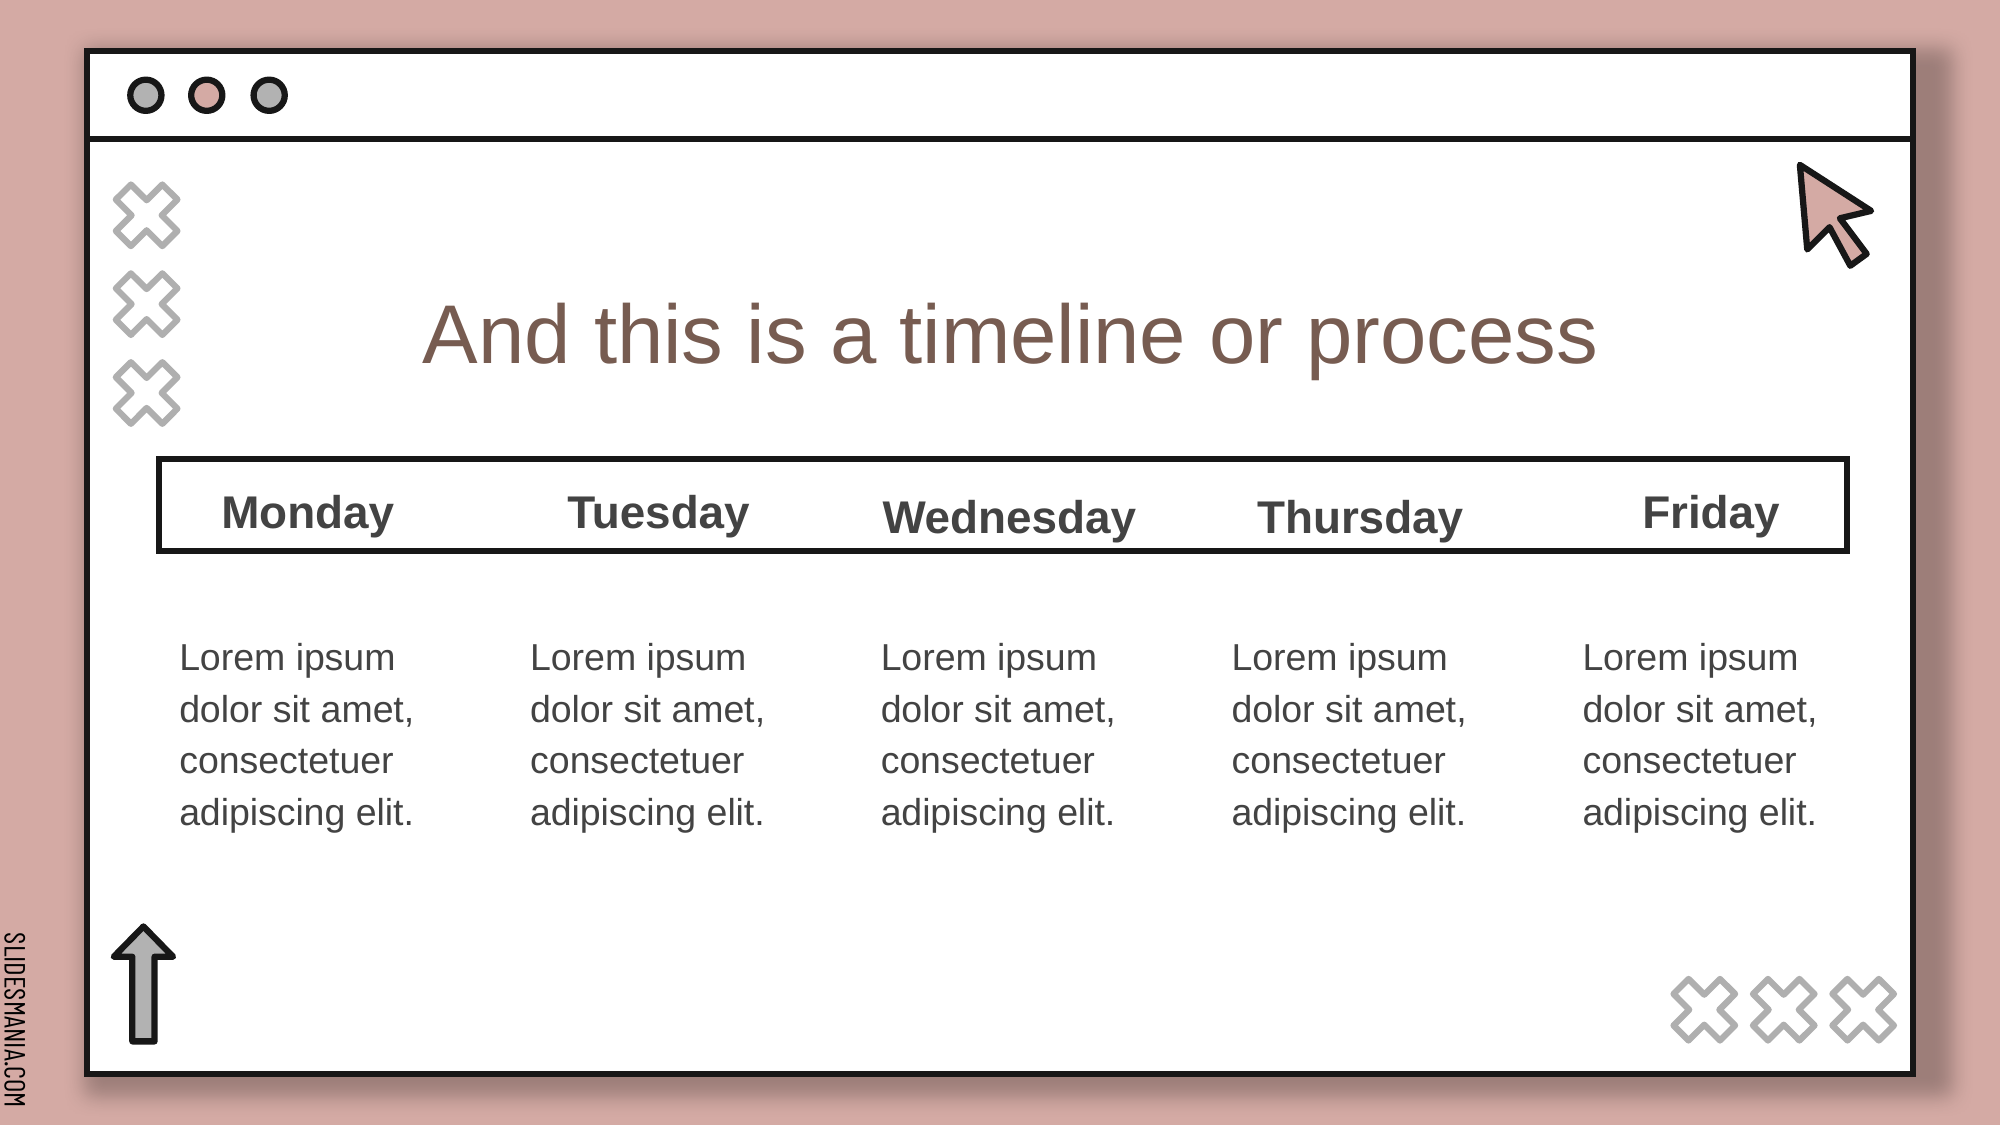

# And this is a timeline or process
Monday
Tuesday
Friday

Wednesday
Thursday
Lorem ipsum dolor sit amet, consectetuer adipiscing elit.
Lorem ipsum dolor sit amet, consectetuer adipiscing elit.
Lorem ipsum dolor sit amet, consectetuer adipiscing elit.
Lorem ipsum dolor sit amet, consectetuer adipiscing elit.
Lorem ipsum dolor sit amet, consectetuer adipiscing elit.